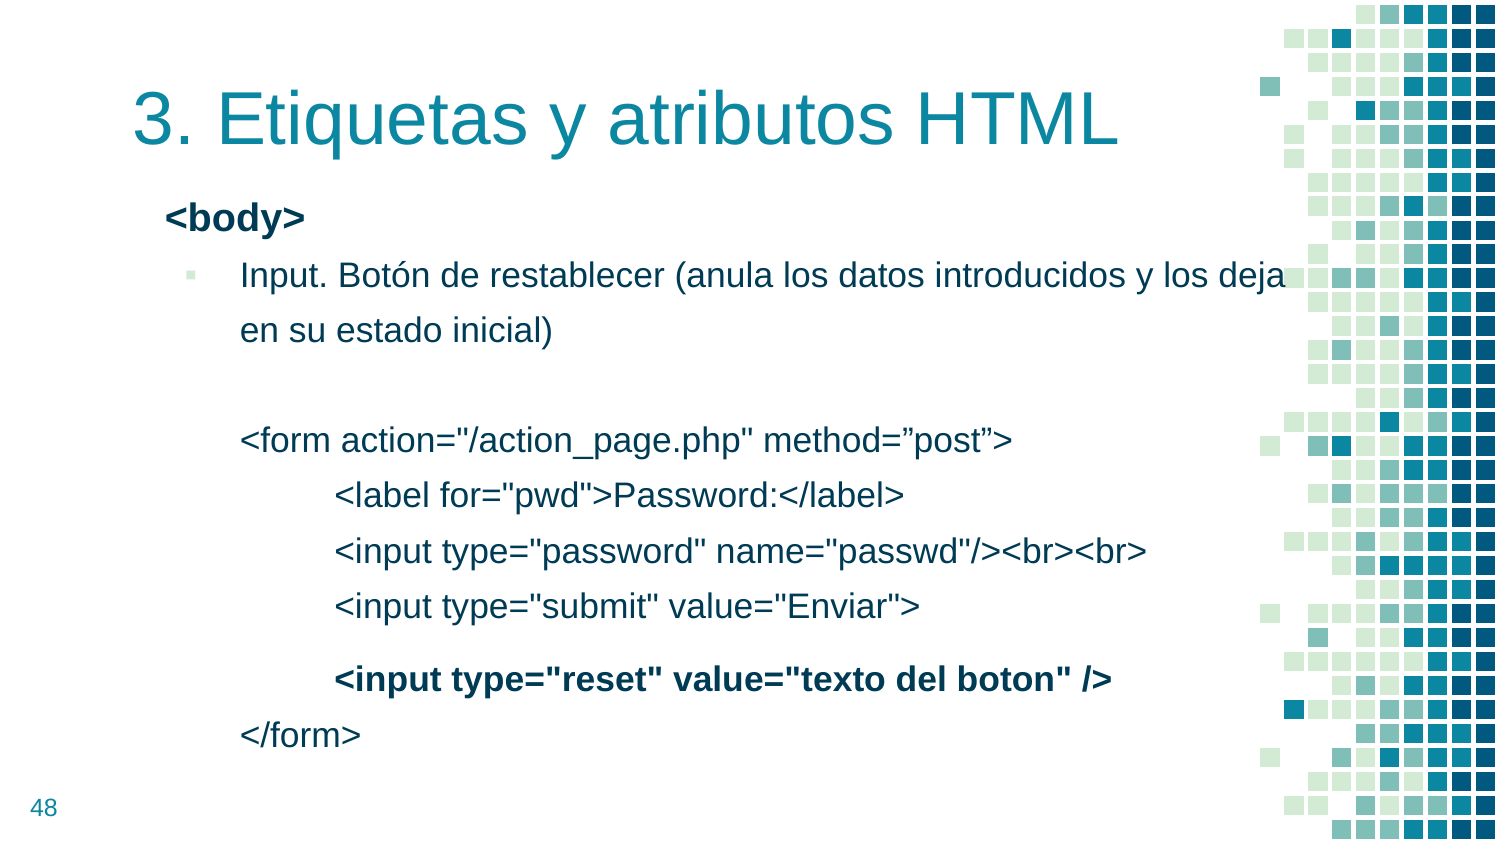

# 3. Etiquetas y atributos HTML
<body>
Input. Botón de restablecer (anula los datos introducidos y los deja
en su estado inicial)

<form action="/action_page.php" method=”post”>
  <label for="pwd">Password:</label>
  <input type="password" name="passwd"/><br><br>
  <input type="submit" value="Enviar">
  <input type="reset" value="texto del boton" />
</form>

48